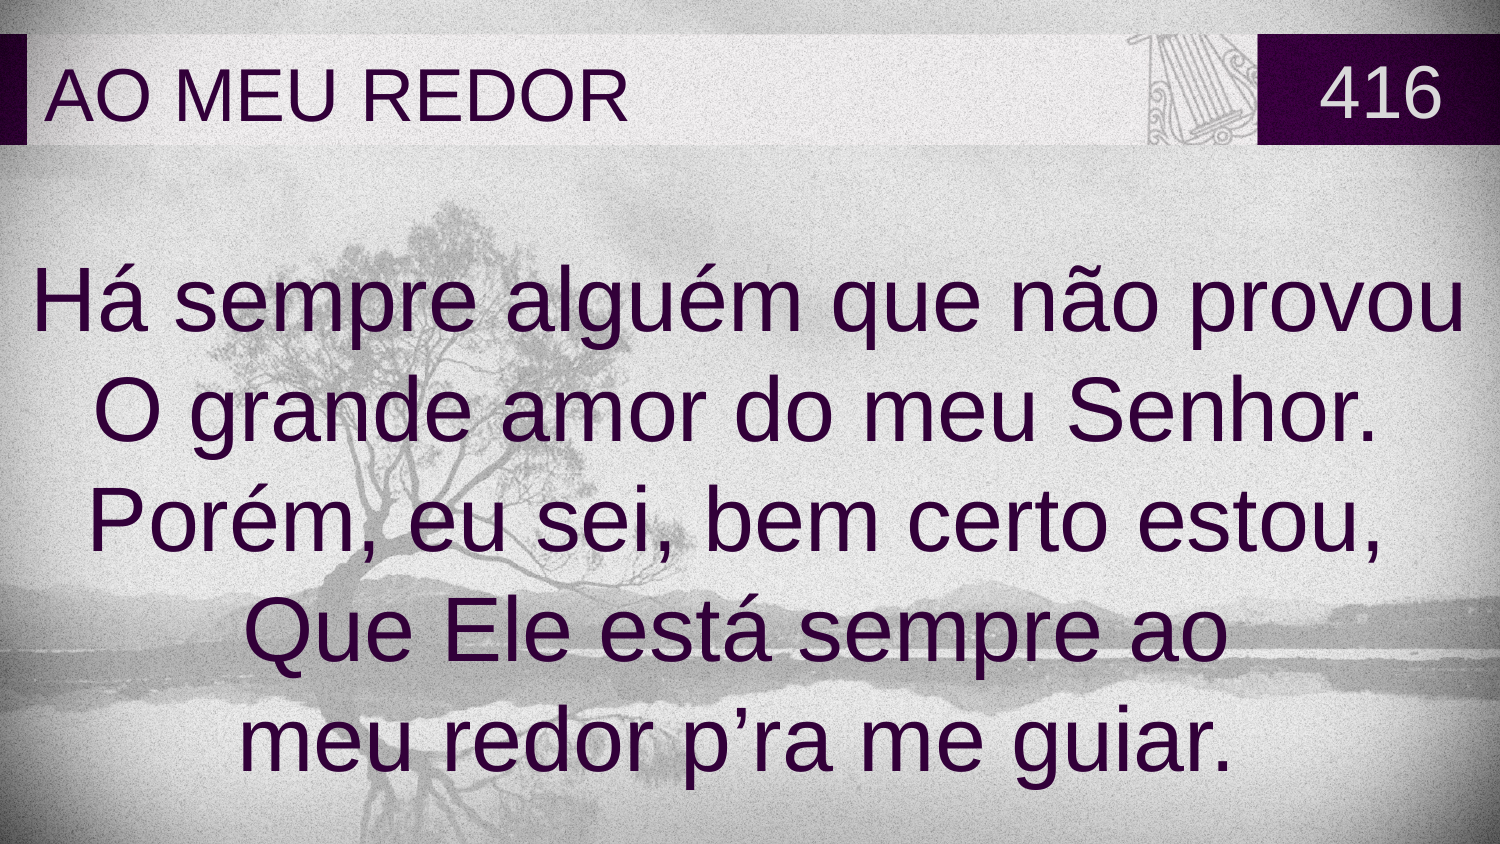

# AO MEU REDOR
416
Há sempre alguém que não provou
O grande amor do meu Senhor.
Porém, eu sei, bem certo estou,
Que Ele está sempre ao
meu redor p’ra me guiar.